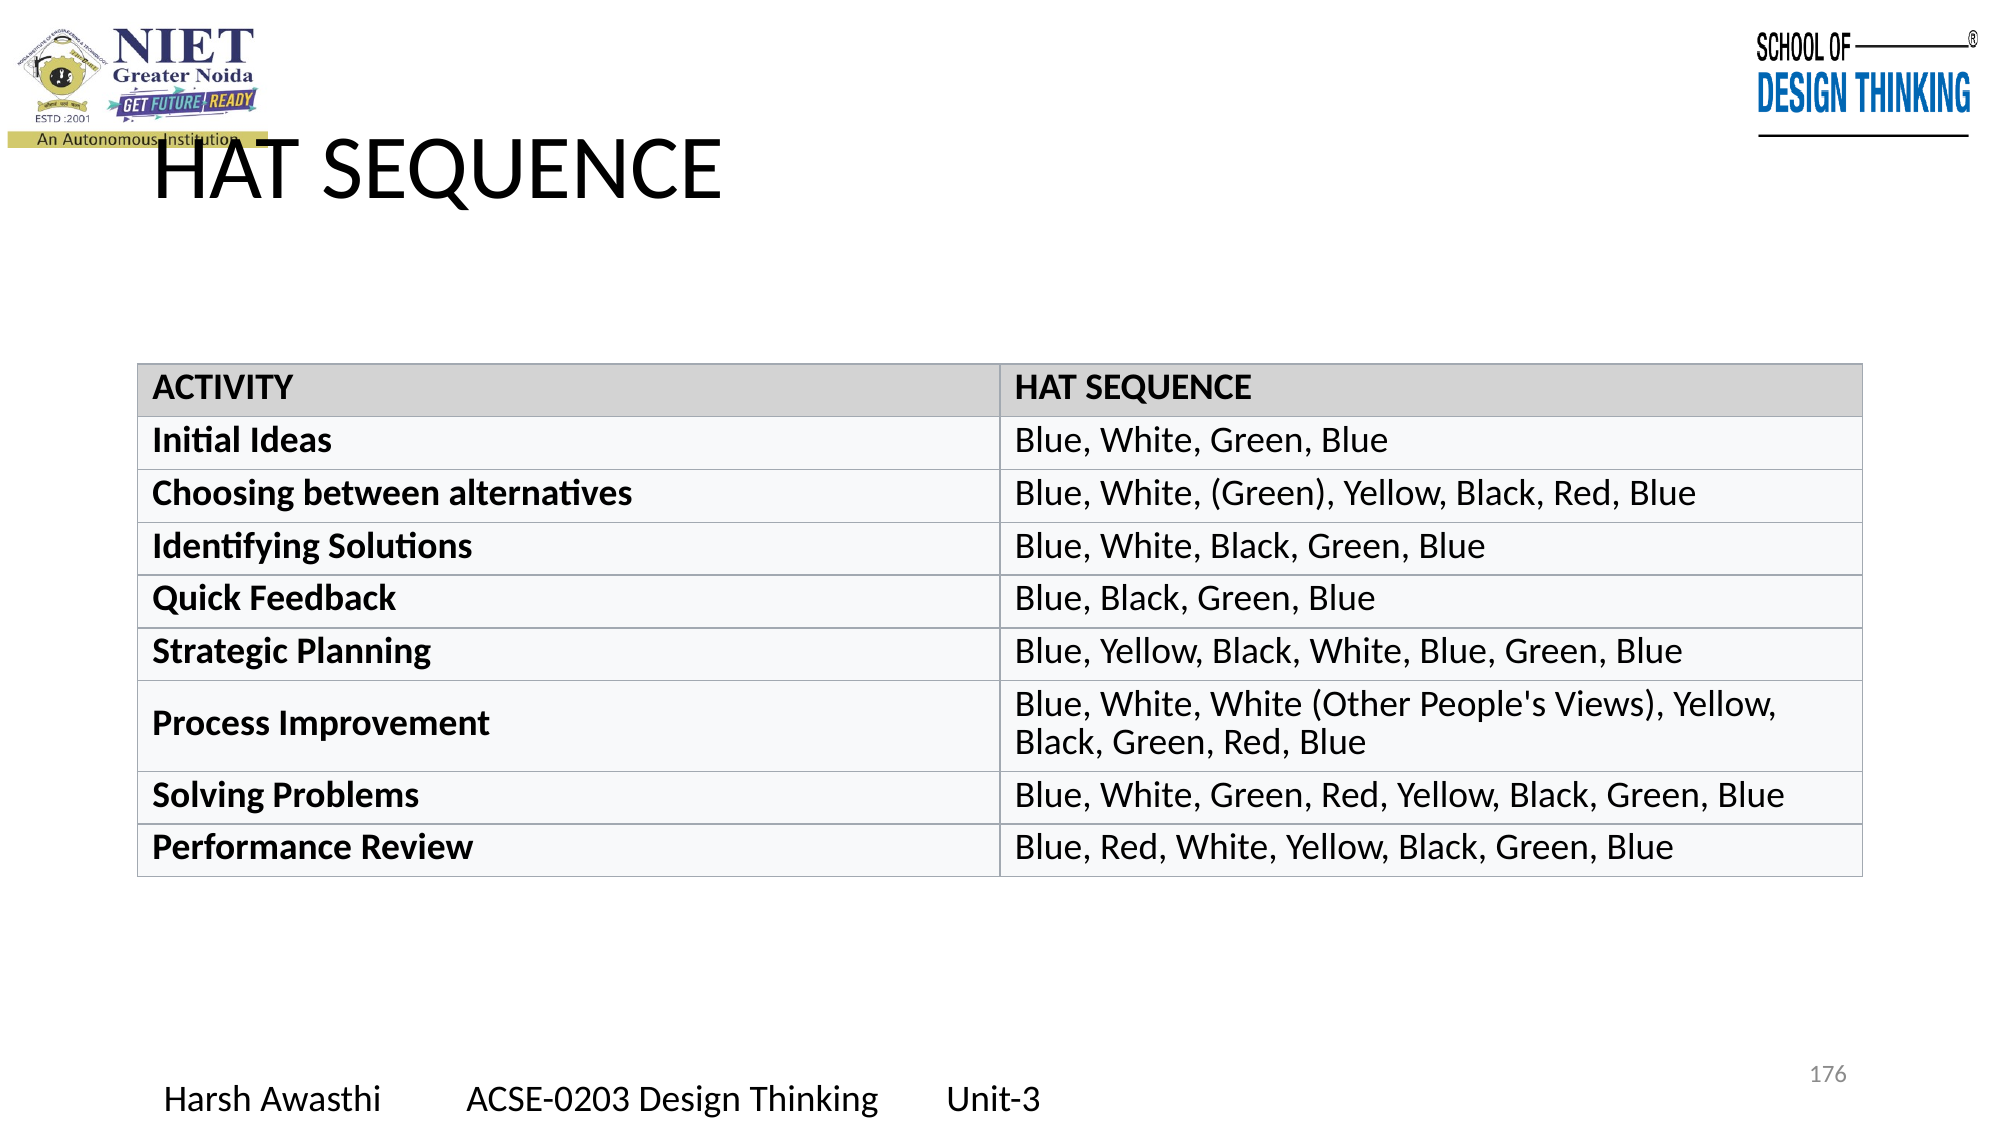

# HAT SEQUENCE
| ACTIVITY | HAT SEQUENCE |
| --- | --- |
| Initial Ideas | Blue, White, Green, Blue |
| Choosing between alternatives | Blue, White, (Green), Yellow, Black, Red, Blue |
| Identifying Solutions | Blue, White, Black, Green, Blue |
| Quick Feedback | Blue, Black, Green, Blue |
| Strategic Planning | Blue, Yellow, Black, White, Blue, Green, Blue |
| Process Improvement | Blue, White, White (Other People's Views), Yellow, Black, Green, Red, Blue |
| Solving Problems | Blue, White, Green, Red, Yellow, Black, Green, Blue |
| Performance Review | Blue, Red, White, Yellow, Black, Green, Blue |
176
Harsh Awasthi          ACSE-0203 Design Thinking        Unit-3